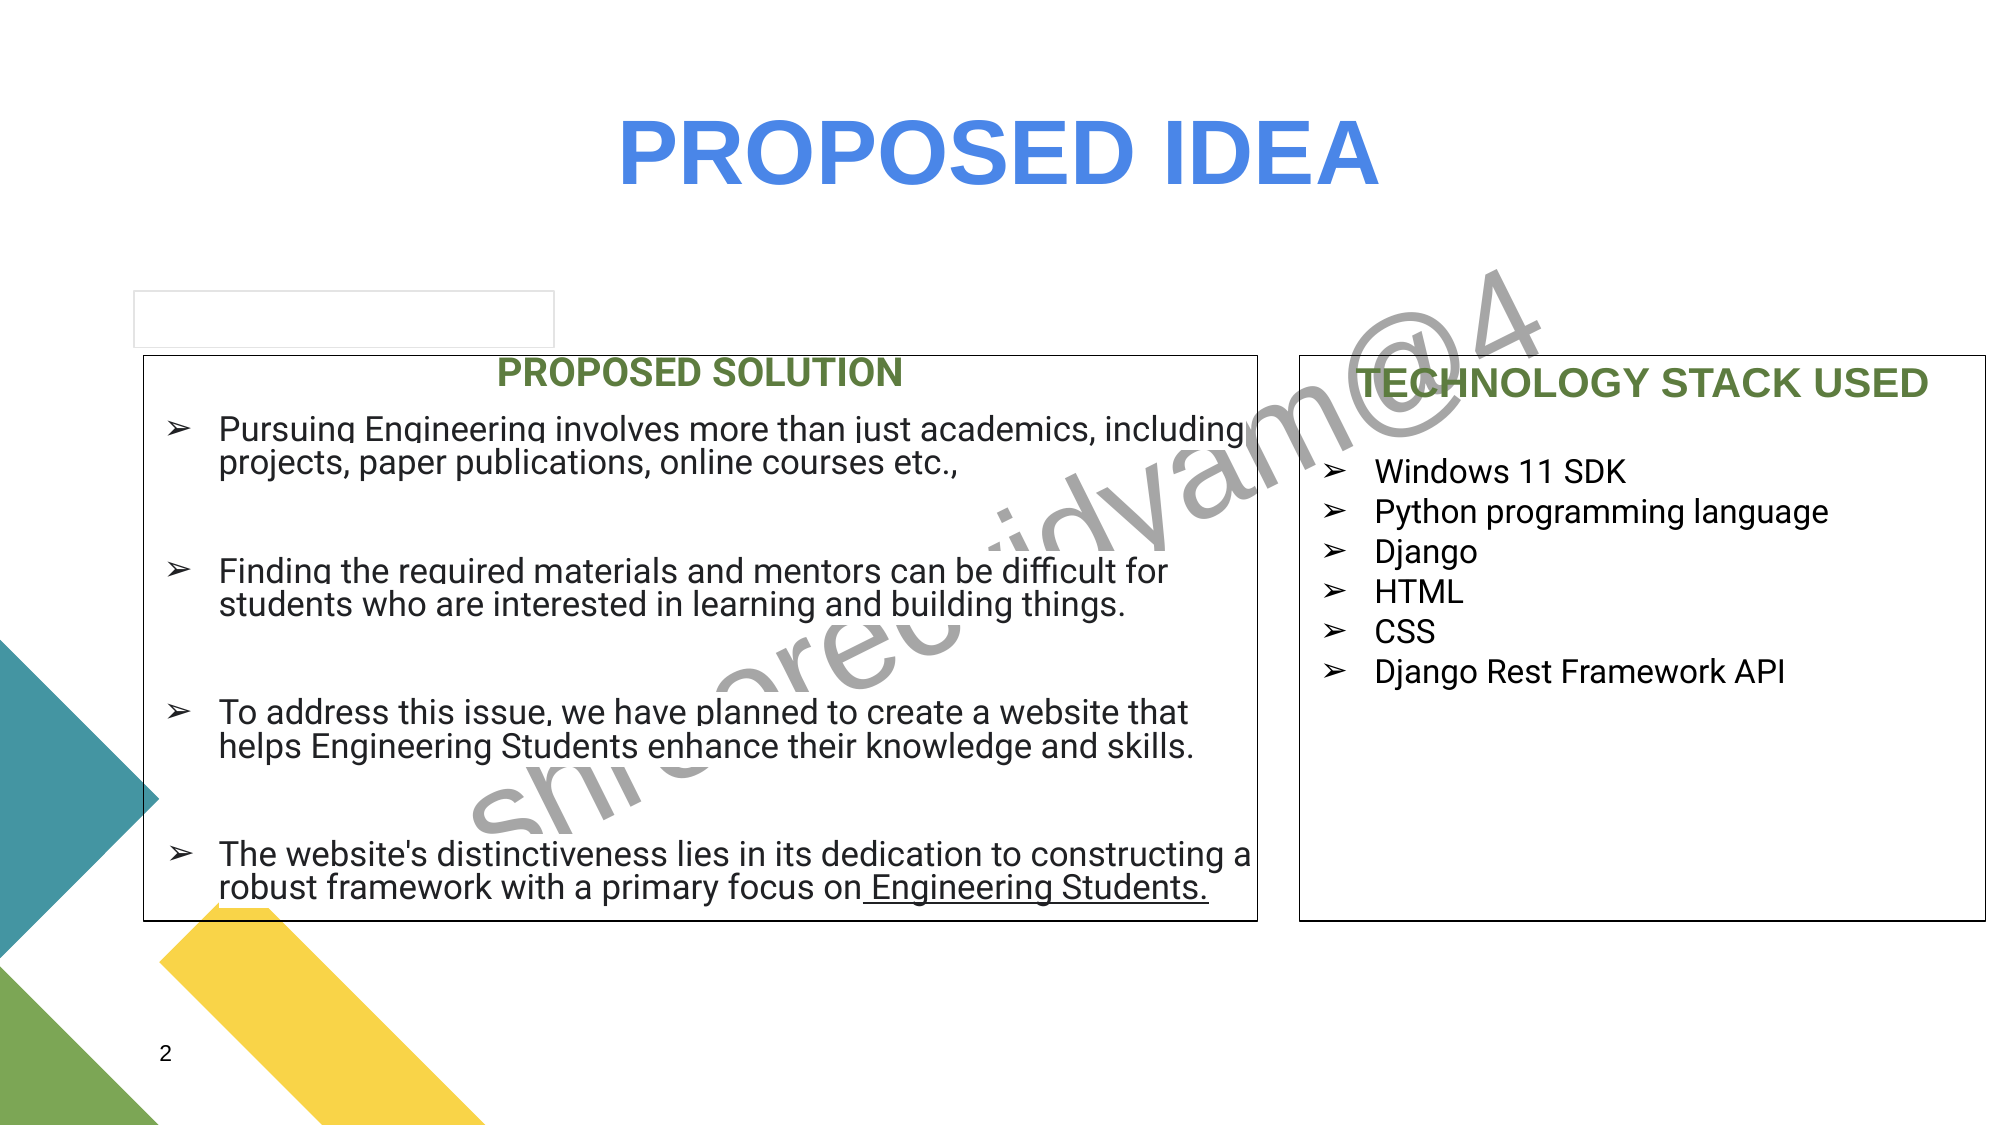

PROPOSED IDEA

PROPOSED SOLUTION
Pursuing Engineering involves more than just academics, including projects, paper publications, online courses etc.,

Finding the required materials and mentors can be difficult for students who are interested in learning and building things.

To address this issue, we have planned to create a website that helps Engineering Students enhance their knowledge and skills.

The website's distinctiveness lies in its dedication to constructing a robust framework with a primary focus on Engineering Students.

TECHNOLOGY STACK USED

Windows 11 SDK
Python programming language
Django
HTML
CSS
Django Rest Framework API

2